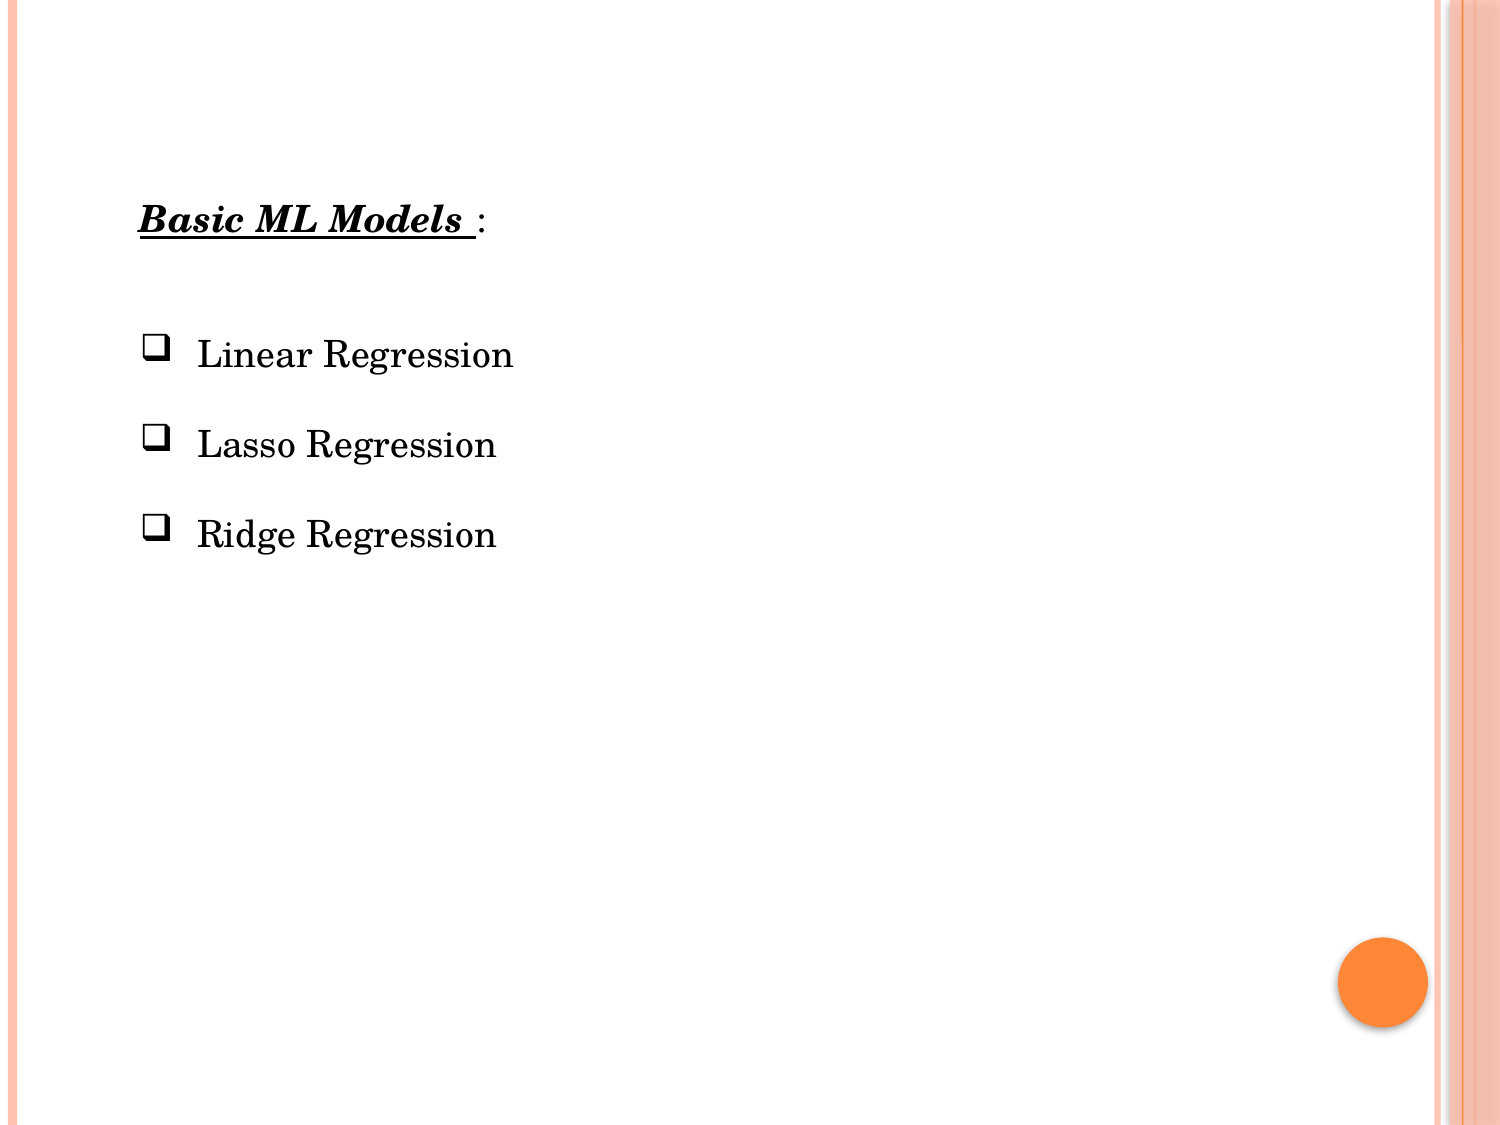

Basic ML Models :

 Linear Regression

 Lasso Regression

 Ridge Regression